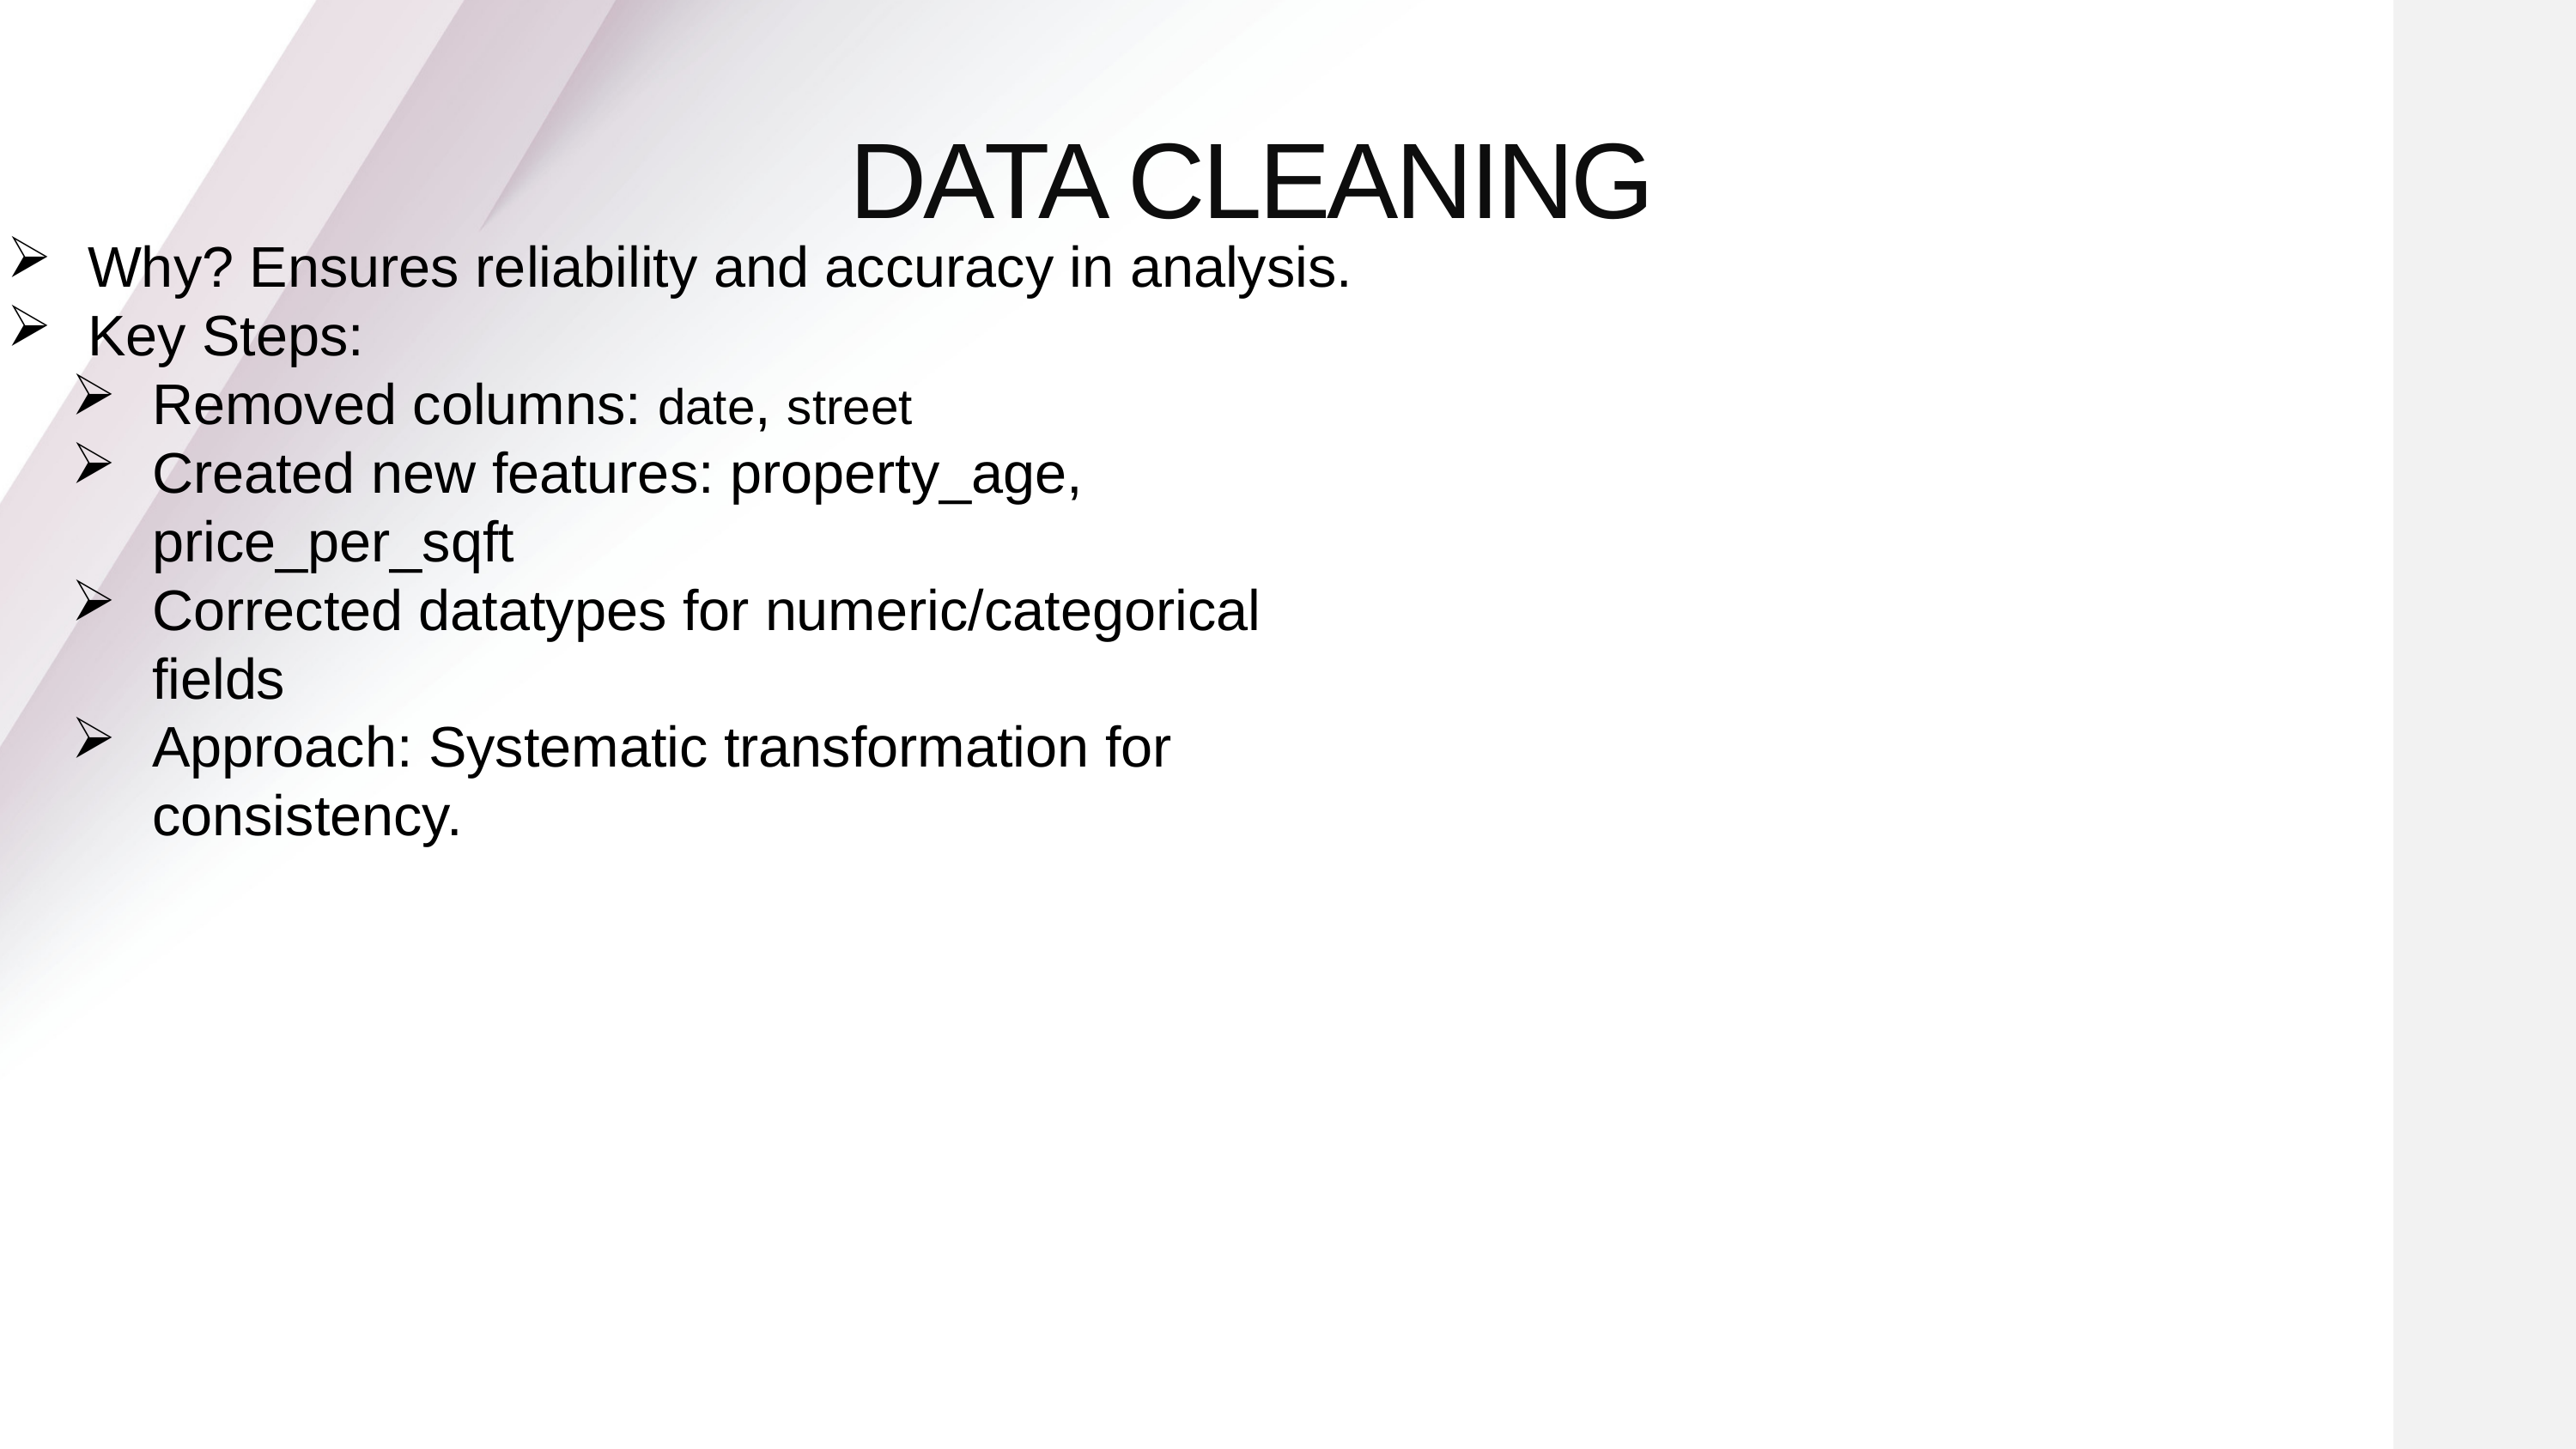

DATA CLEANING

Why? Ensures reliability and accuracy in analysis.
Key Steps:
Removed columns: date, street
Created new features: property_age, price_per_sqft
Corrected datatypes for numeric/categorical fields
Approach: Systematic transformation for consistency.